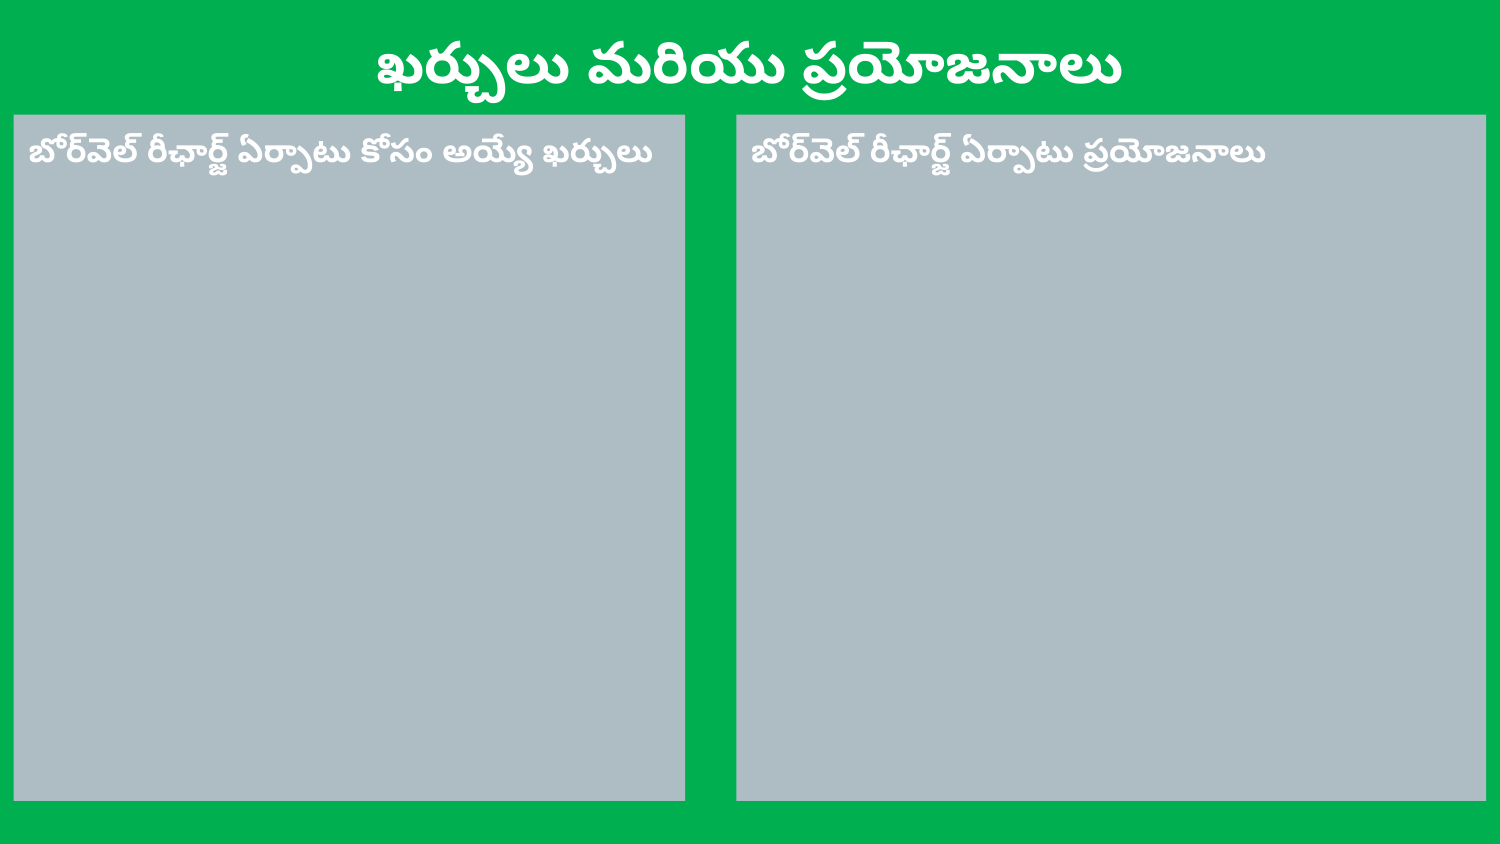

# ఖర్చులు మరియు ప్రయోజనాలు
బోర్‌వెల్ రీఛార్జ్ ఏర్పాటు ప్రయోజనాలు

బోర్‌వెల్ రీఛార్జ్ ఏర్పాటు కోసం అయ్యే ఖర్చులు